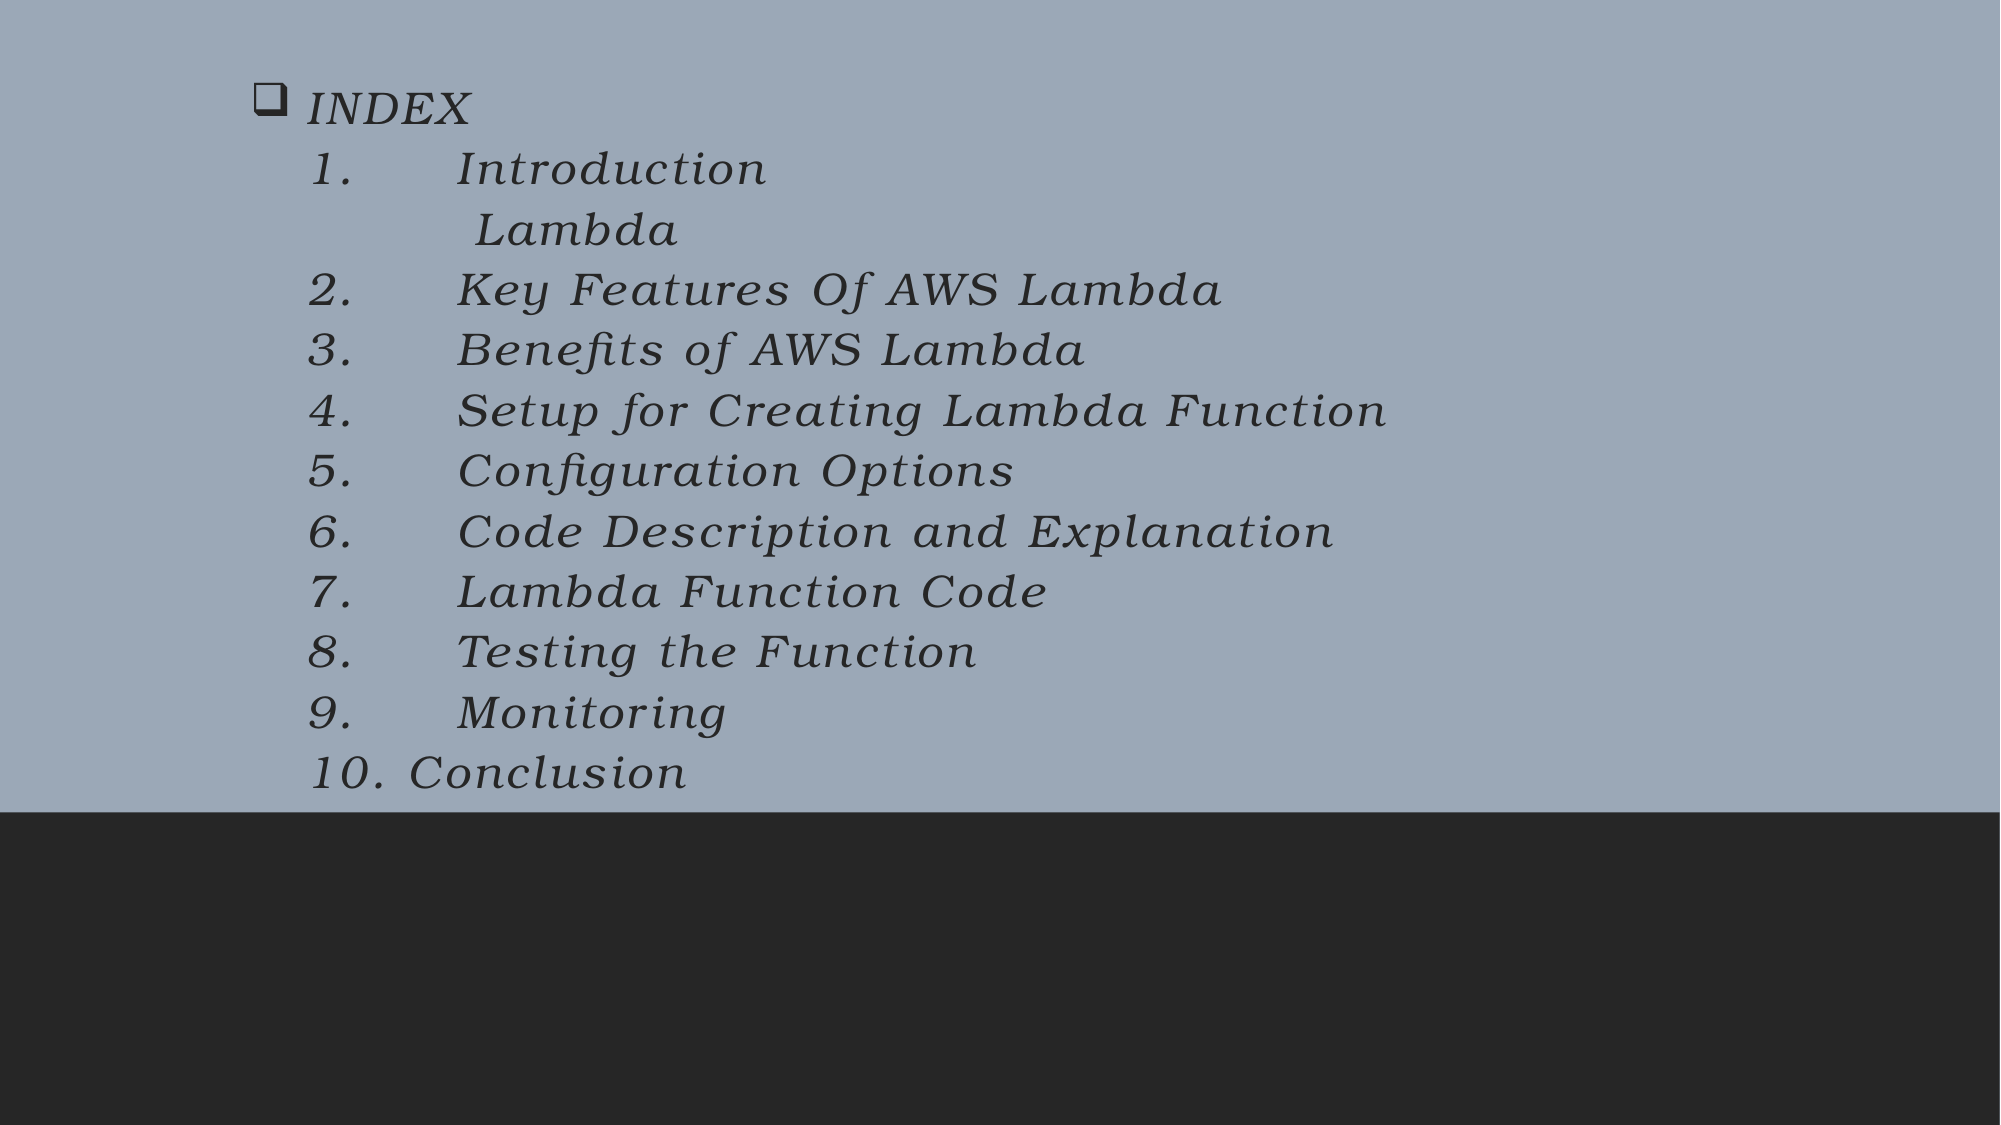

INDEX
1.  	Introduction
	 Lambda
2. 	Key Features Of AWS Lambda
3. 	Benefits of AWS Lambda
4. 	Setup for Creating Lambda Function
5. 	Configuration Options
6. 	Code Description and Explanation
7. 	Lambda Function Code
8. 	Testing the Function
9. 	Monitoring
10. Conclusion